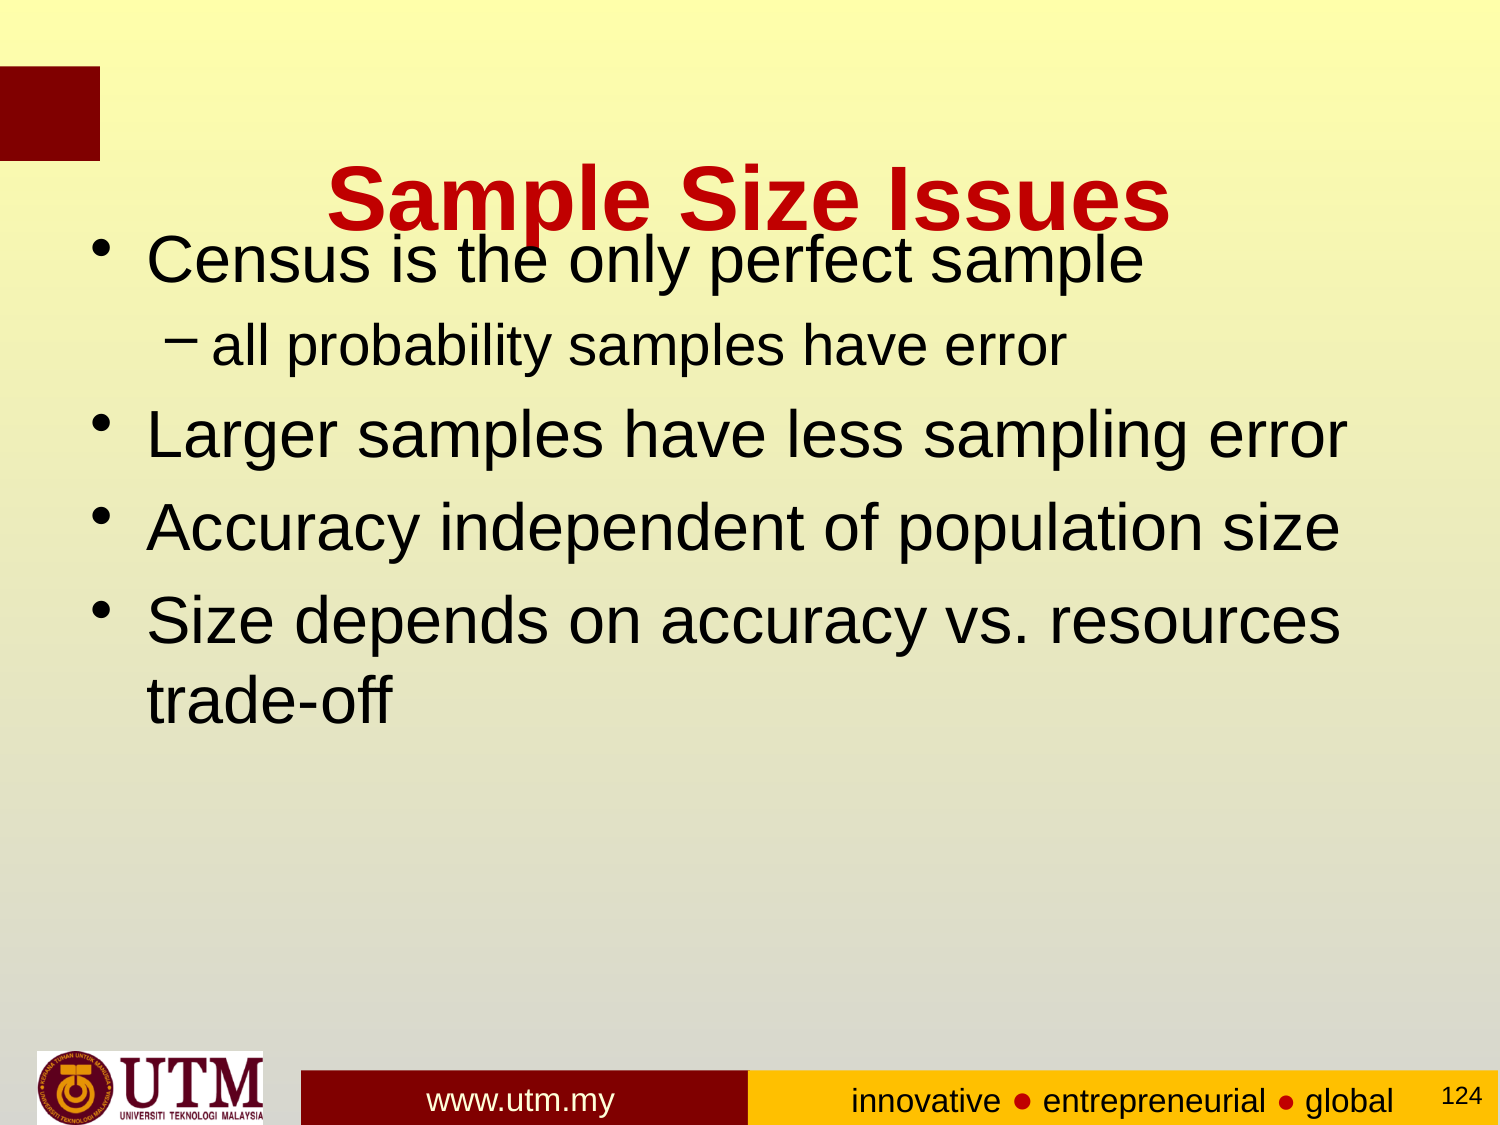

# Sample Size Issues
Census is the only perfect sample
all probability samples have error
Larger samples have less sampling error
Accuracy independent of population size
Size depends on accuracy vs. resources trade-off